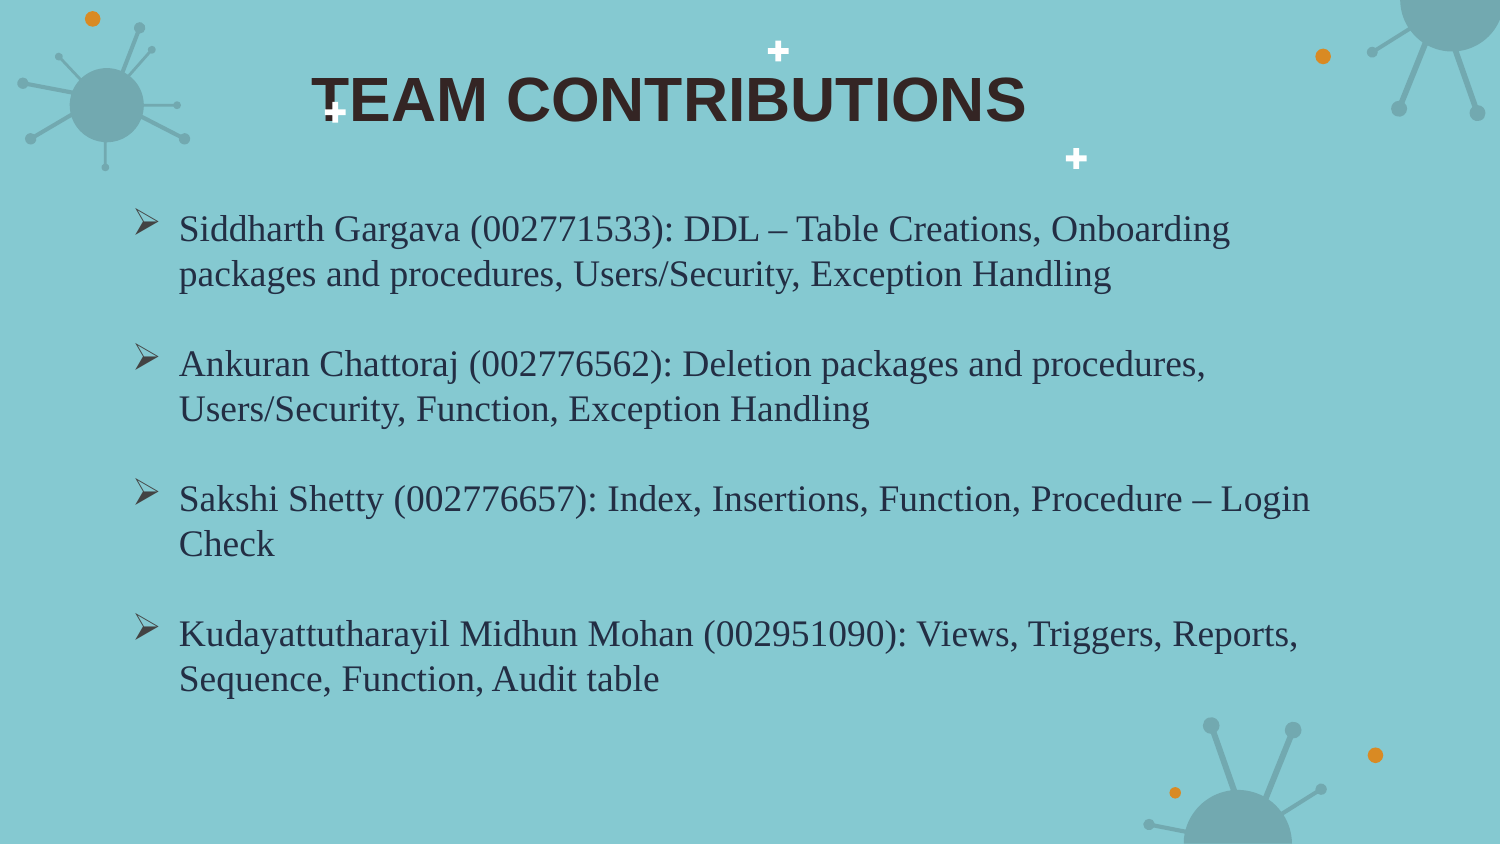

# TEAM CONTRIBUTIONS

Siddharth Gargava (002771533): DDL – Table Creations, Onboarding packages and procedures, Users/Security, Exception Handling

Ankuran Chattoraj (002776562): Deletion packages and procedures, Users/Security, Function, Exception Handling

Sakshi Shetty (002776657): Index, Insertions, Function, Procedure – Login Check

Kudayattutharayil Midhun Mohan (002951090): Views, Triggers, Reports, Sequence, Function, Audit table